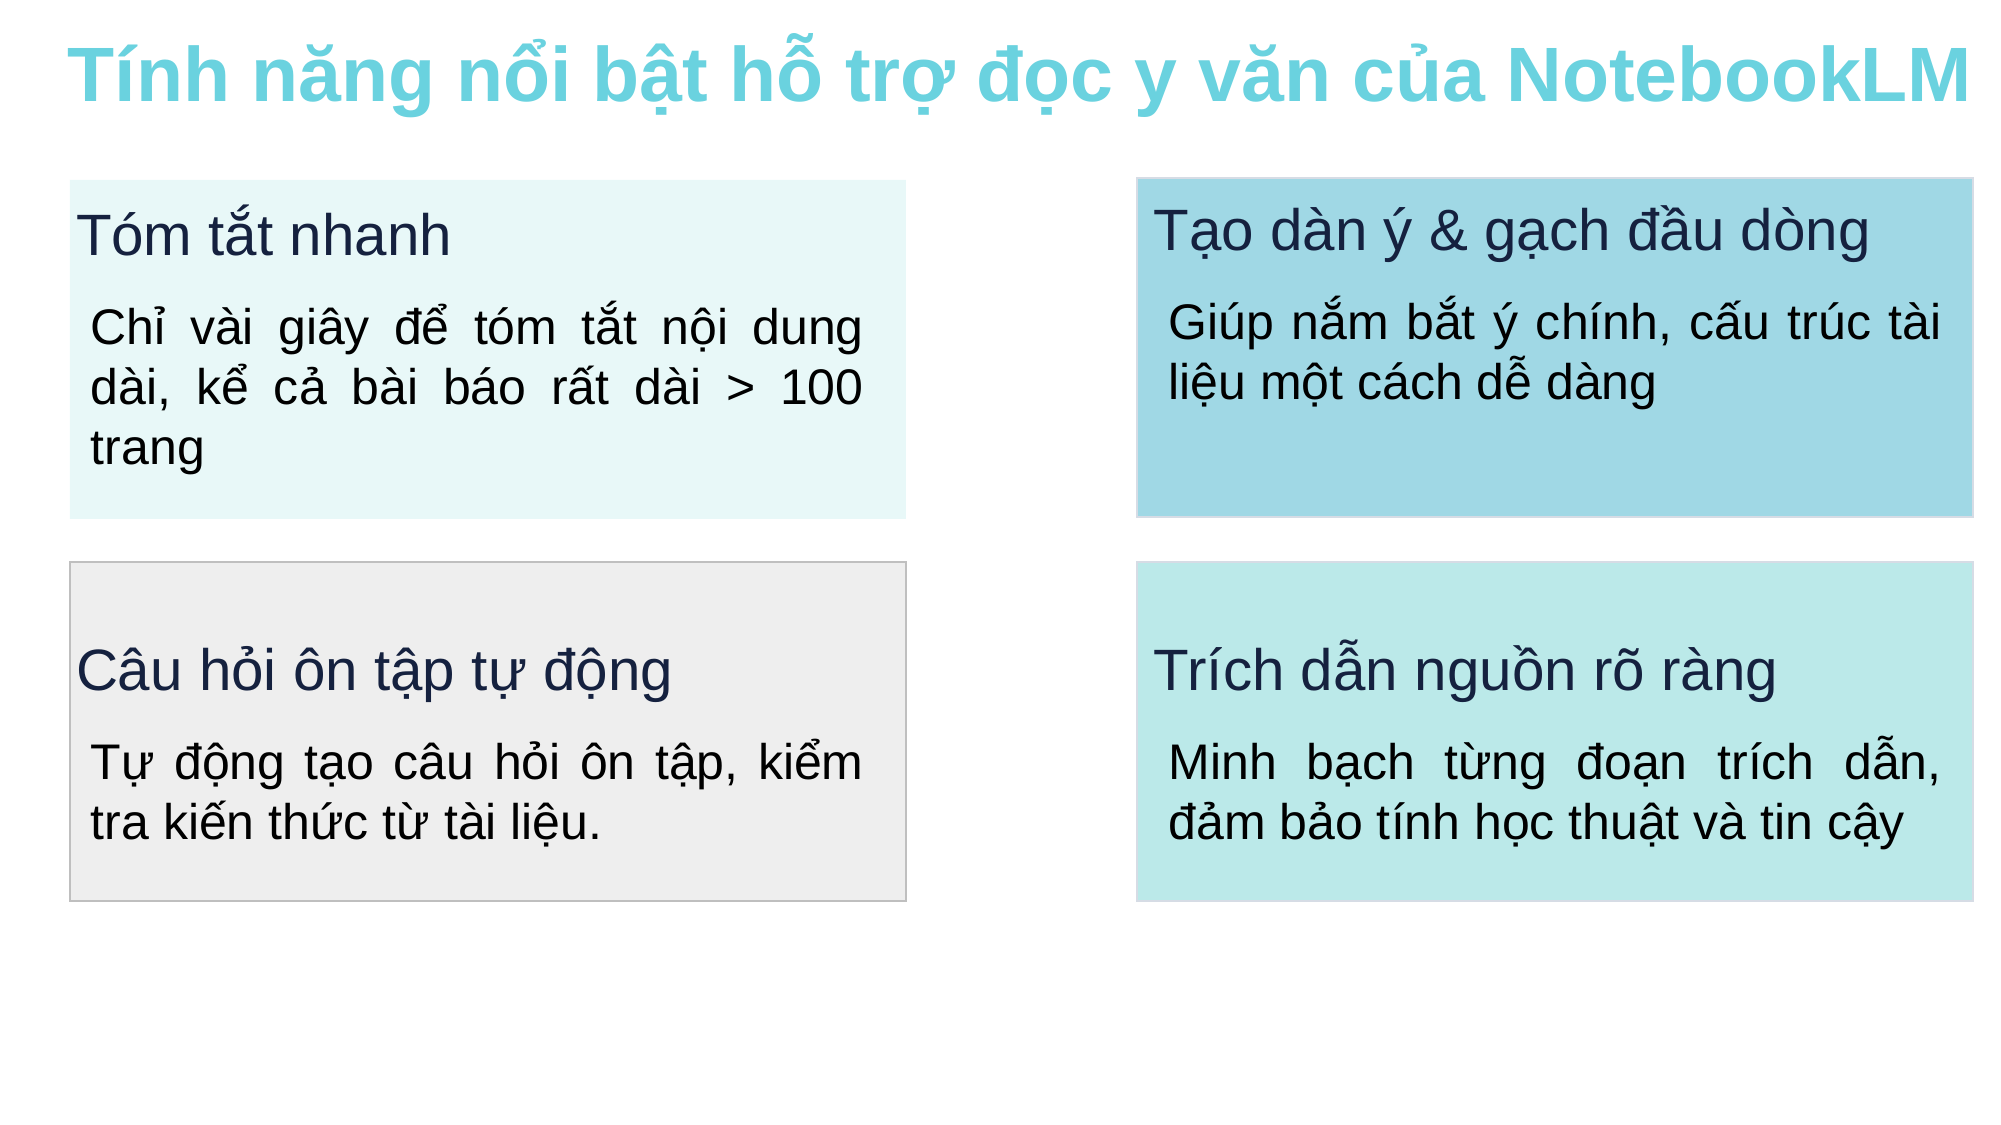

Tính năng nổi bật hỗ trợ đọc y văn của NotebookLM

Tạo dàn ý & gạch đầu dòng
Tóm tắt nhanh
Giúp nắm bắt ý chính, cấu trúc tài liệu một cách dễ dàng
Chỉ vài giây để tóm tắt nội dung dài, kể cả bài báo rất dài > 100 trang

Trích dẫn nguồn rõ ràng
Câu hỏi ôn tập tự động
Minh bạch từng đoạn trích dẫn, đảm bảo tính học thuật và tin cậy
Tự động tạo câu hỏi ôn tập, kiểm tra kiến thức từ tài liệu.